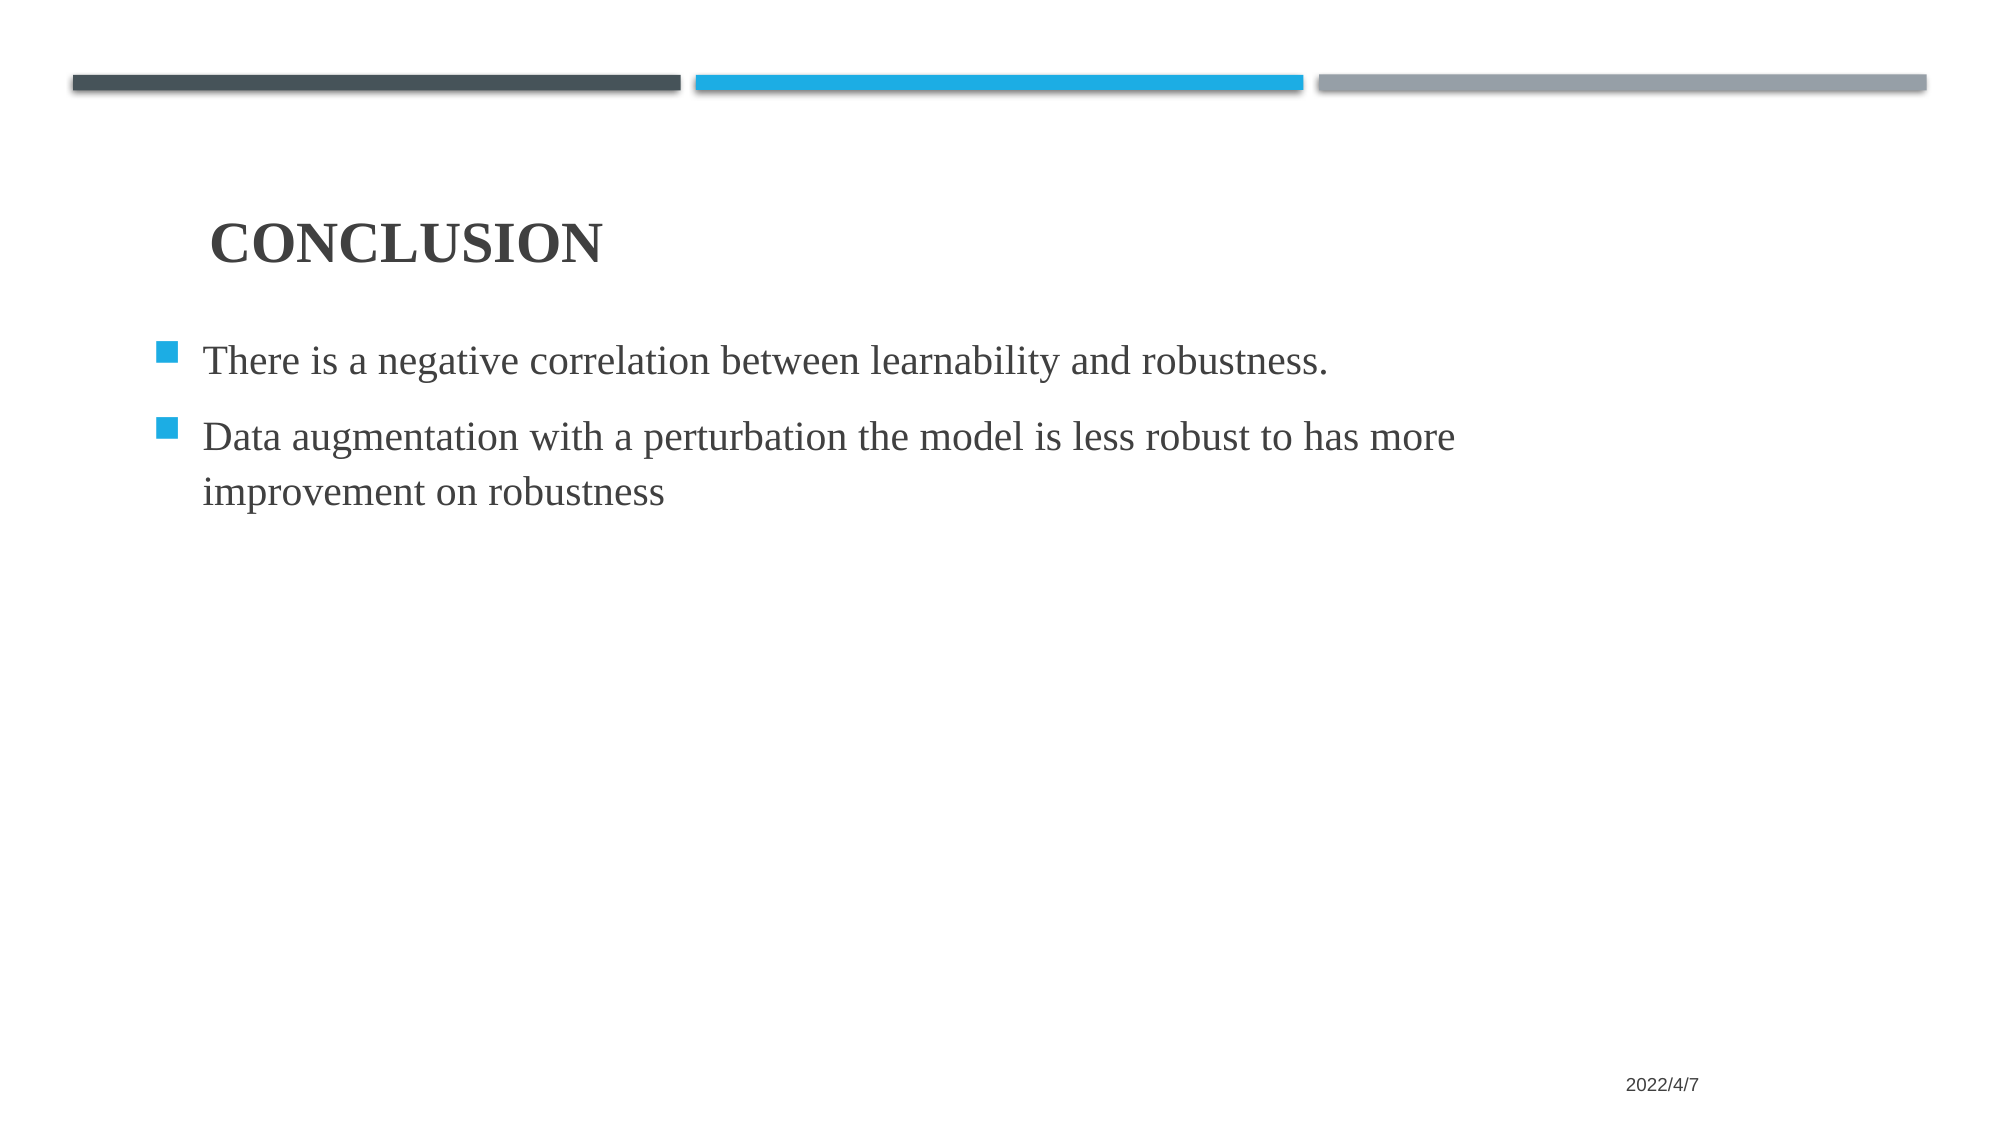

Conclusion
There is a negative correlation between learnability and robustness.
Data augmentation with a perturbation the model is less robust to has more improvement on robustness

2022/4/7